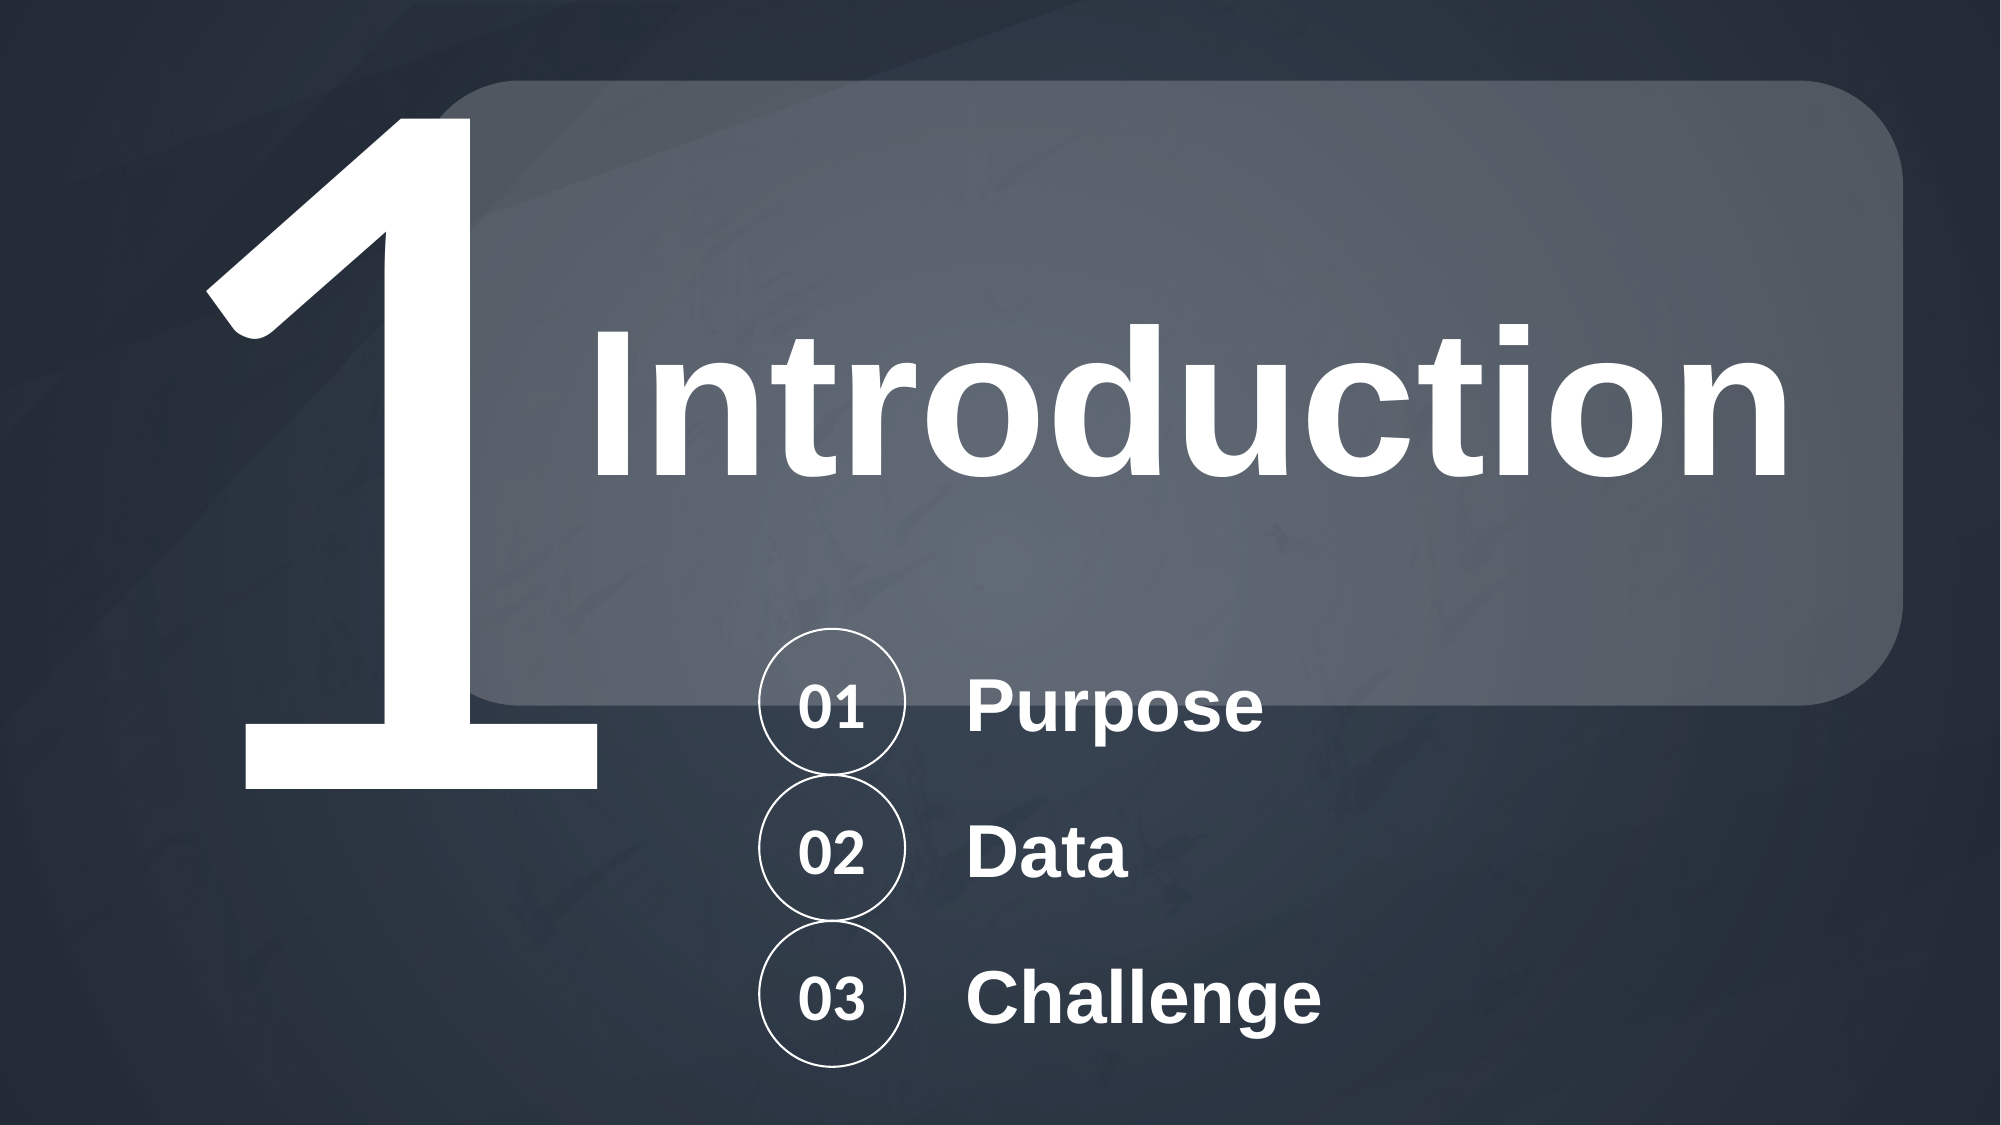

1

Introduction
01
Purpose
02
Data
03
Challenge